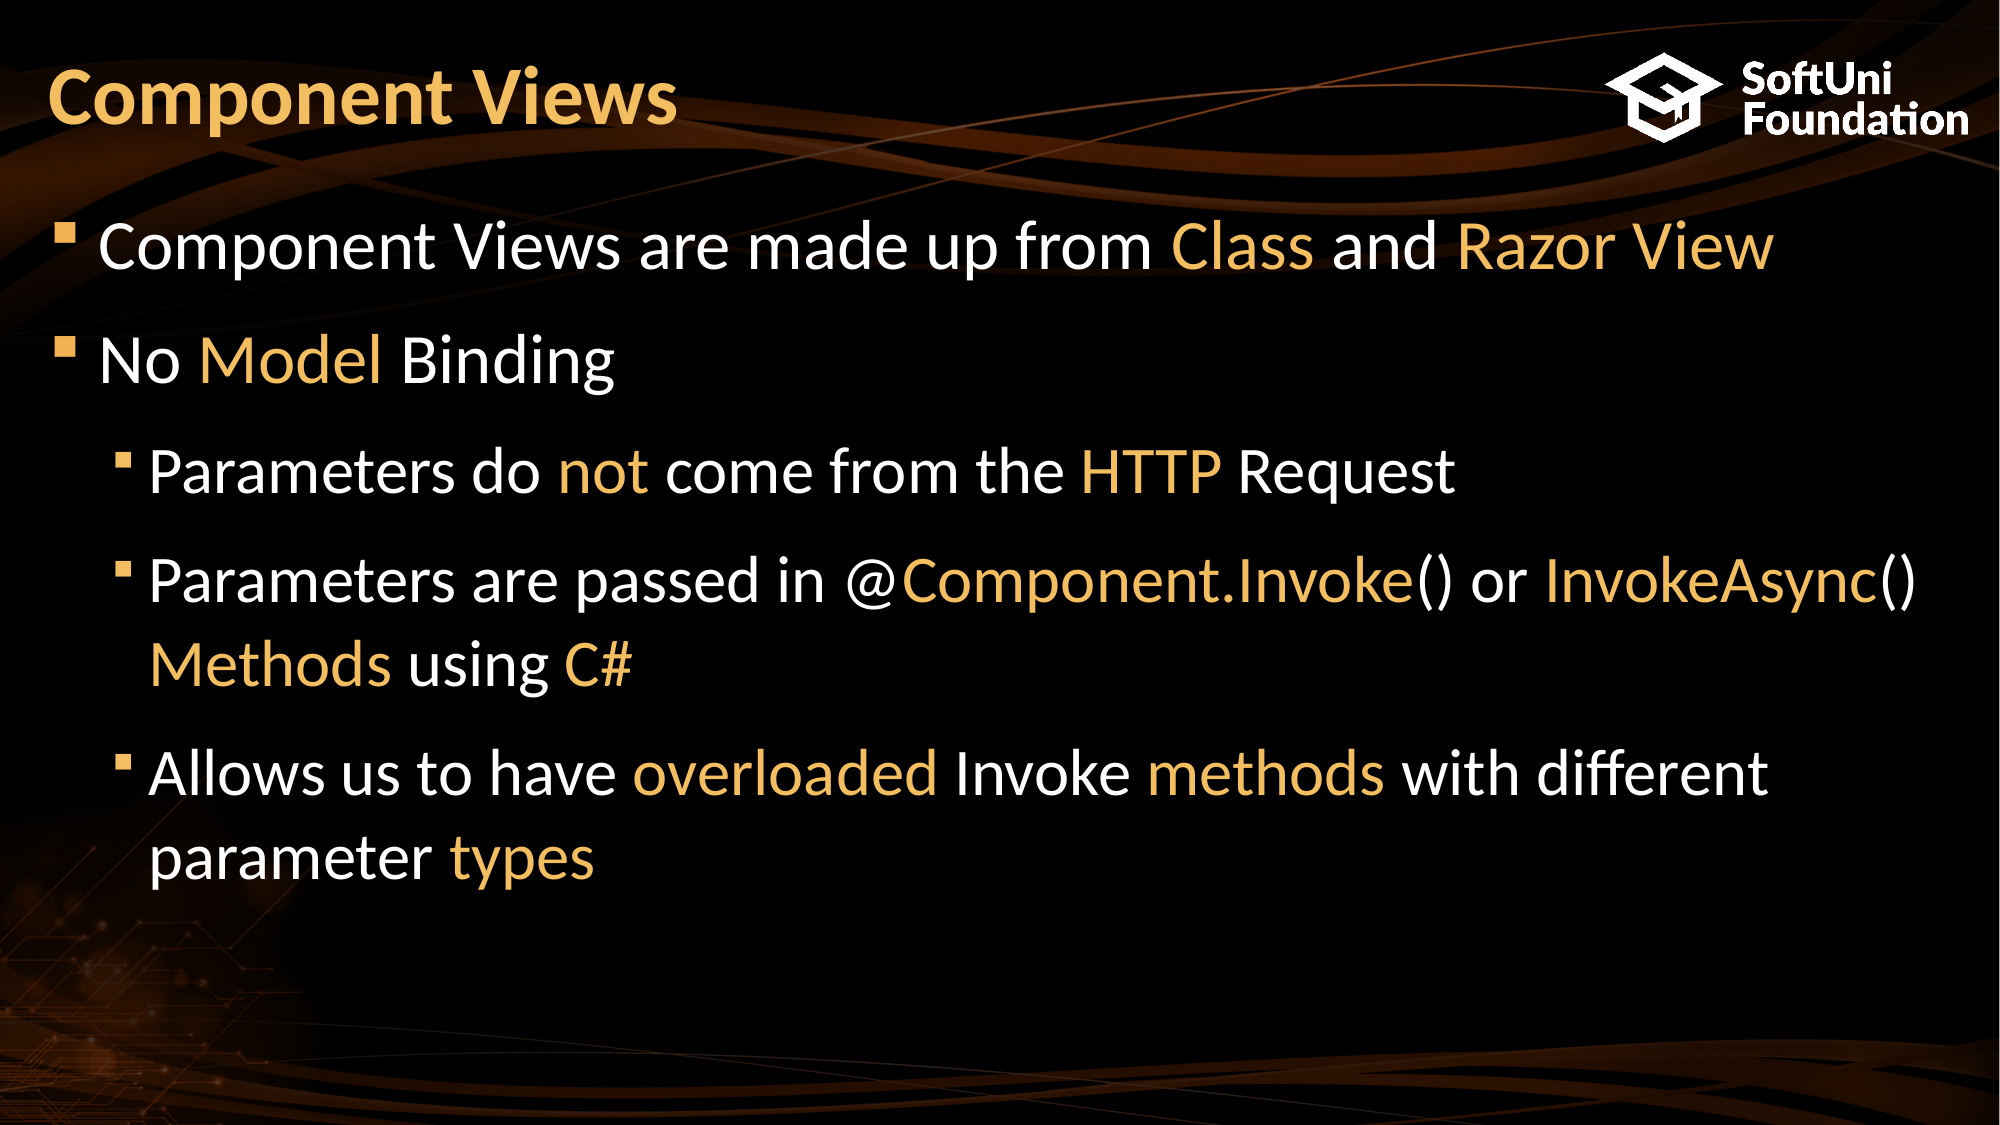

# Component Views
Component Views are made up from Class and Razor View
No Model Binding
Parameters do not come from the HTTP Request
Parameters are passed in @Component.Invoke() or InvokeAsync() Methods using C#
Allows us to have overloaded Invoke methods with different parameter types